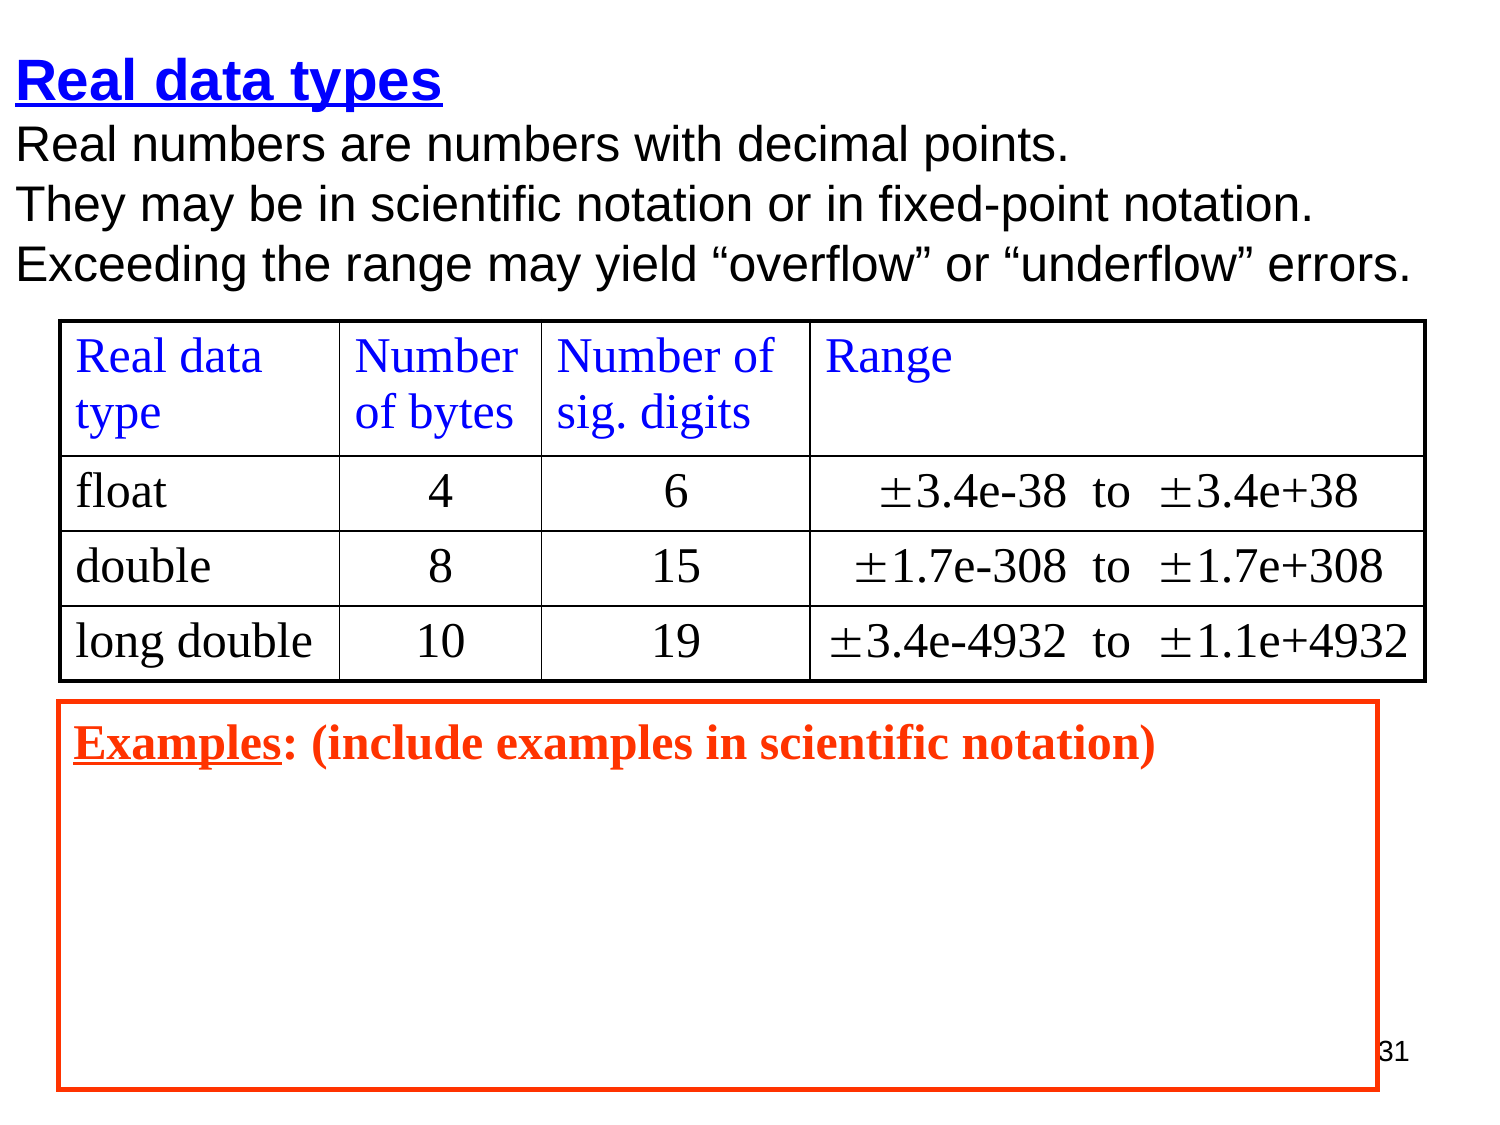

# Real data types Real numbers are numbers with decimal points. They may be in scientific notation or in fixed-point notation. Exceeding the range may yield “overflow” or “underflow” errors.
| Real data type | Number of bytes | Number of sig. digits | Range |
| --- | --- | --- | --- |
| float | 4 | 6 | ±3.4e-38 to ±3.4e+38 |
| double | 8 | 15 | ±1.7e-308 to ±1.7e+308 |
| long double | 10 | 19 | ±3.4e-4932 to ±1.1e+4932 |
Examples: (include examples in scientific notation)
31